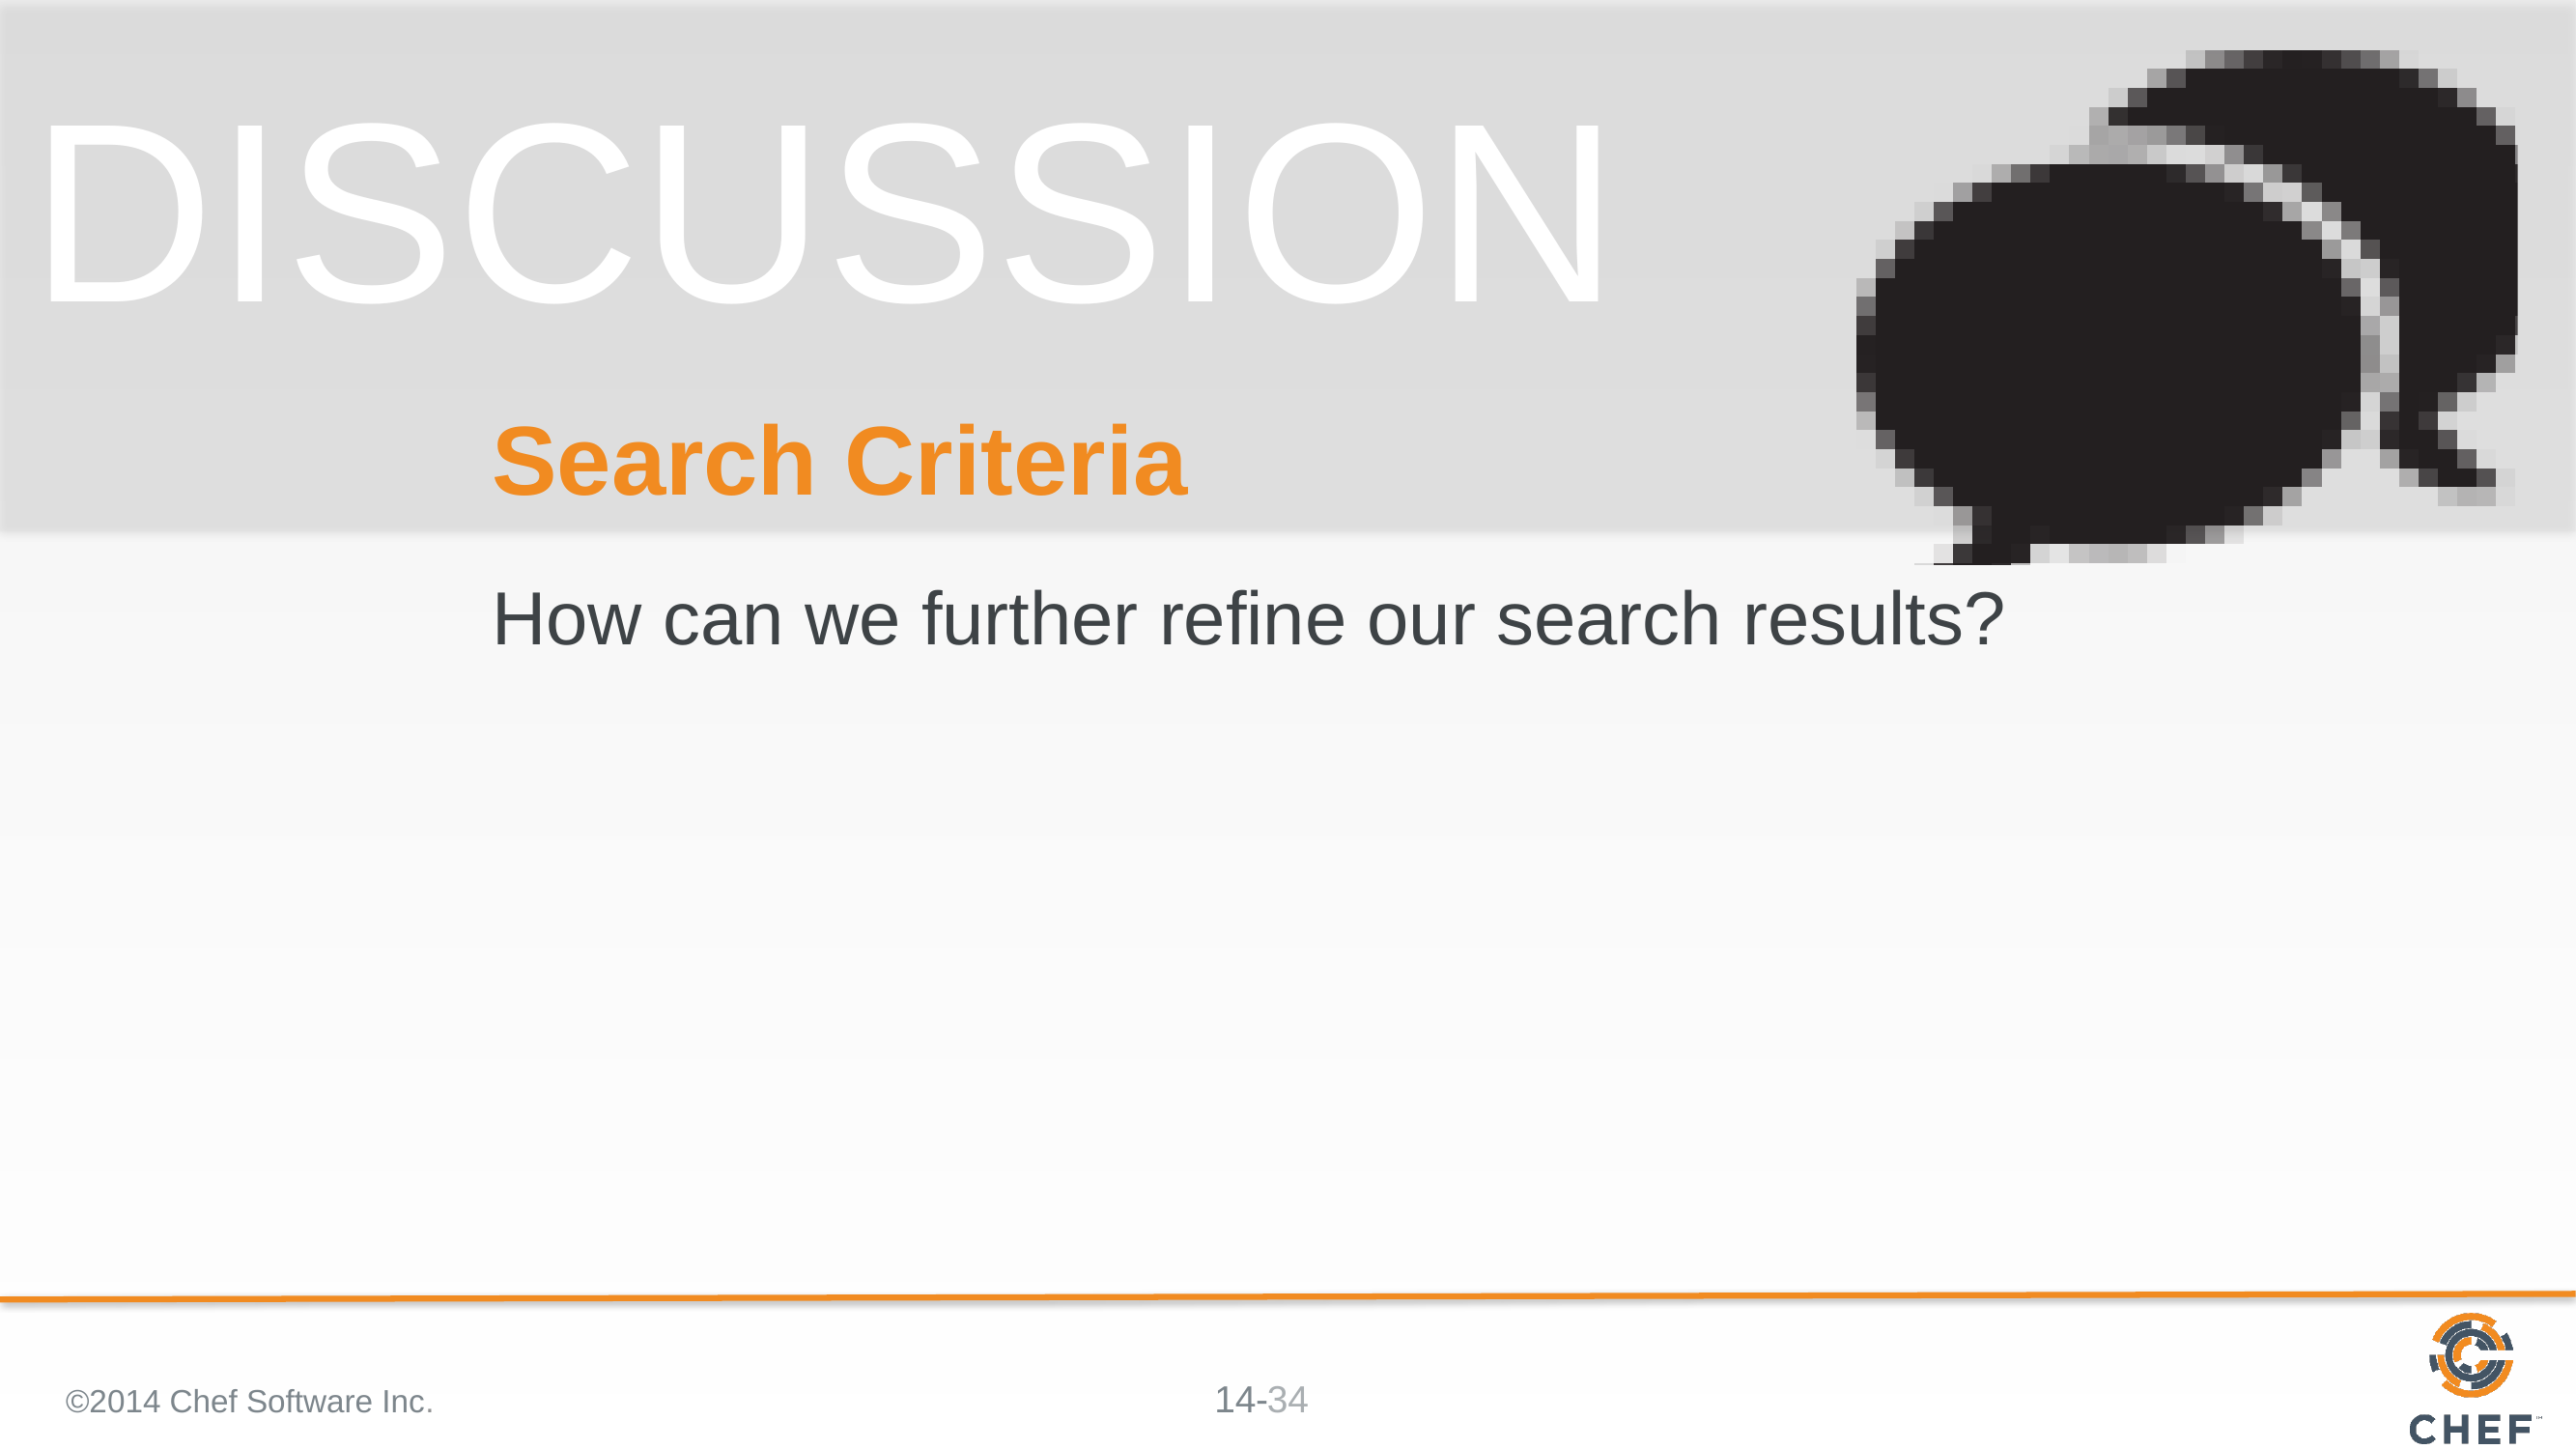

# Search Criteria
How can we further refine our search results?
©2014 Chef Software Inc.
34